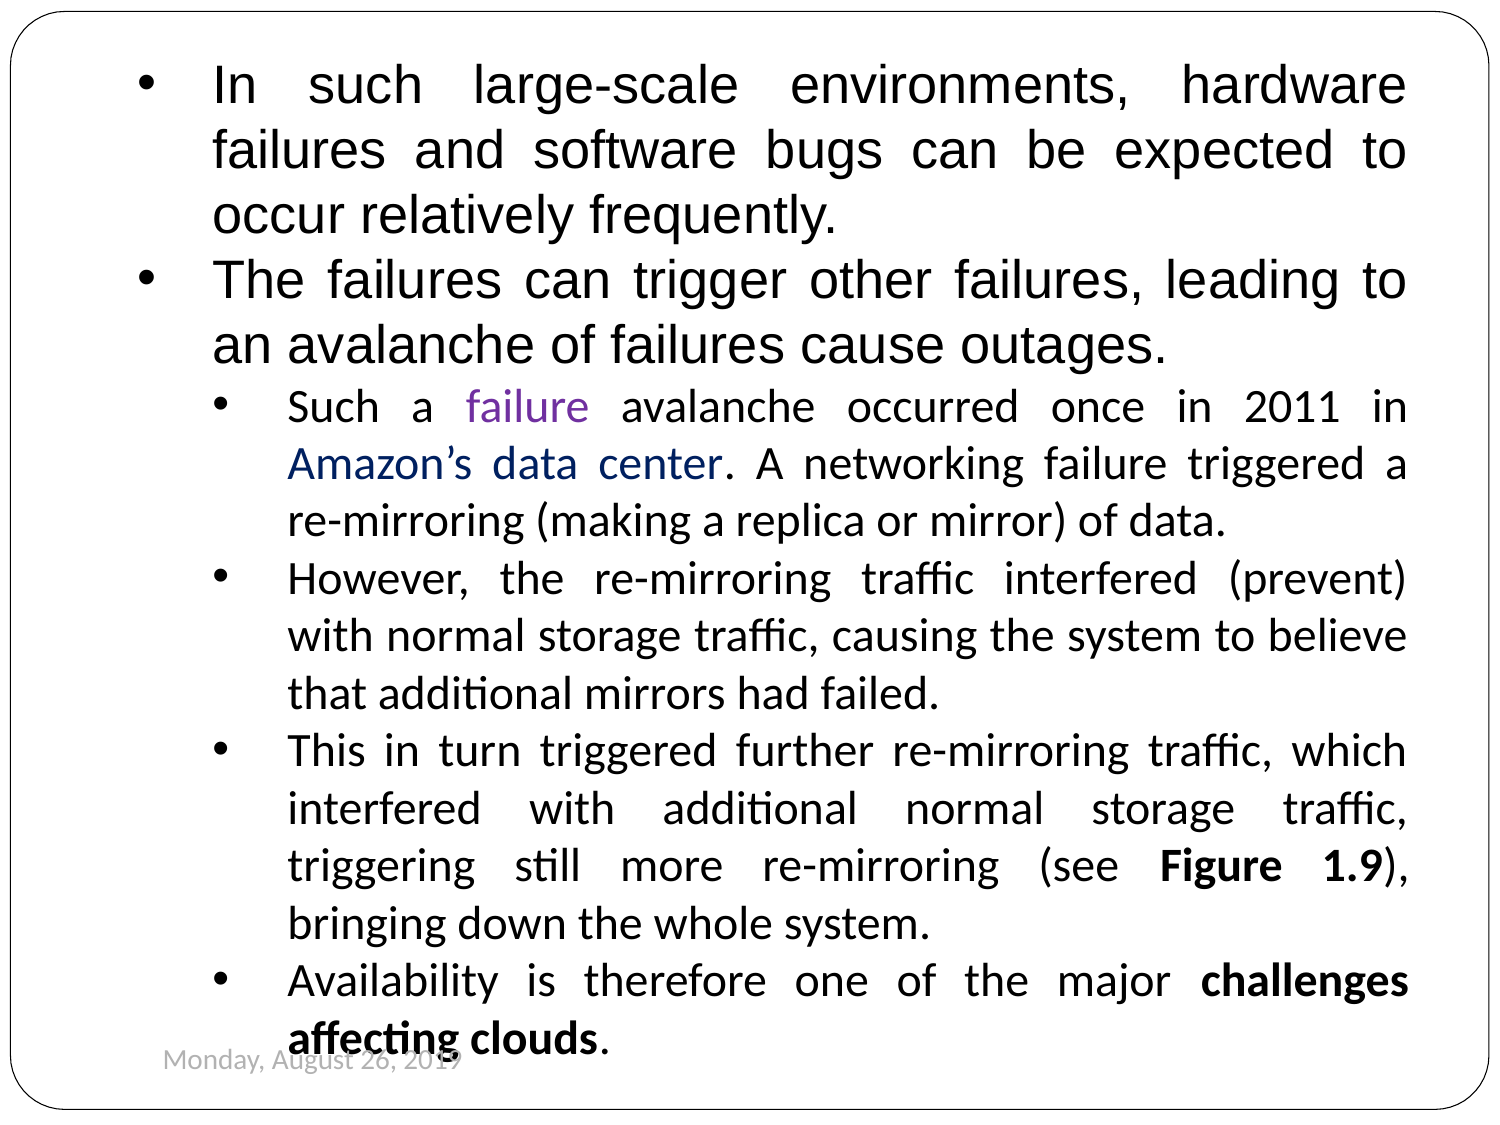

In such large-scale environments, hardware failures and software bugs can be expected to occur relatively frequently.
The failures can trigger other failures, leading to an avalanche of failures cause outages.
Such a failure avalanche occurred once in 2011 in Amazon’s data center. A networking failure triggered a re-mirroring (making a replica or mirror) of data.
However, the re-mirroring traffic interfered (prevent) with normal storage traffic, causing the system to believe that additional mirrors had failed.
This in turn triggered further re-mirroring traffic, which interfered with additional normal storage traffic, triggering still more re-mirroring (see Figure 1.9), bringing down the whole system.
Availability is therefore one of the major challenges affecting clouds.
83
Monday, August 26, 2019